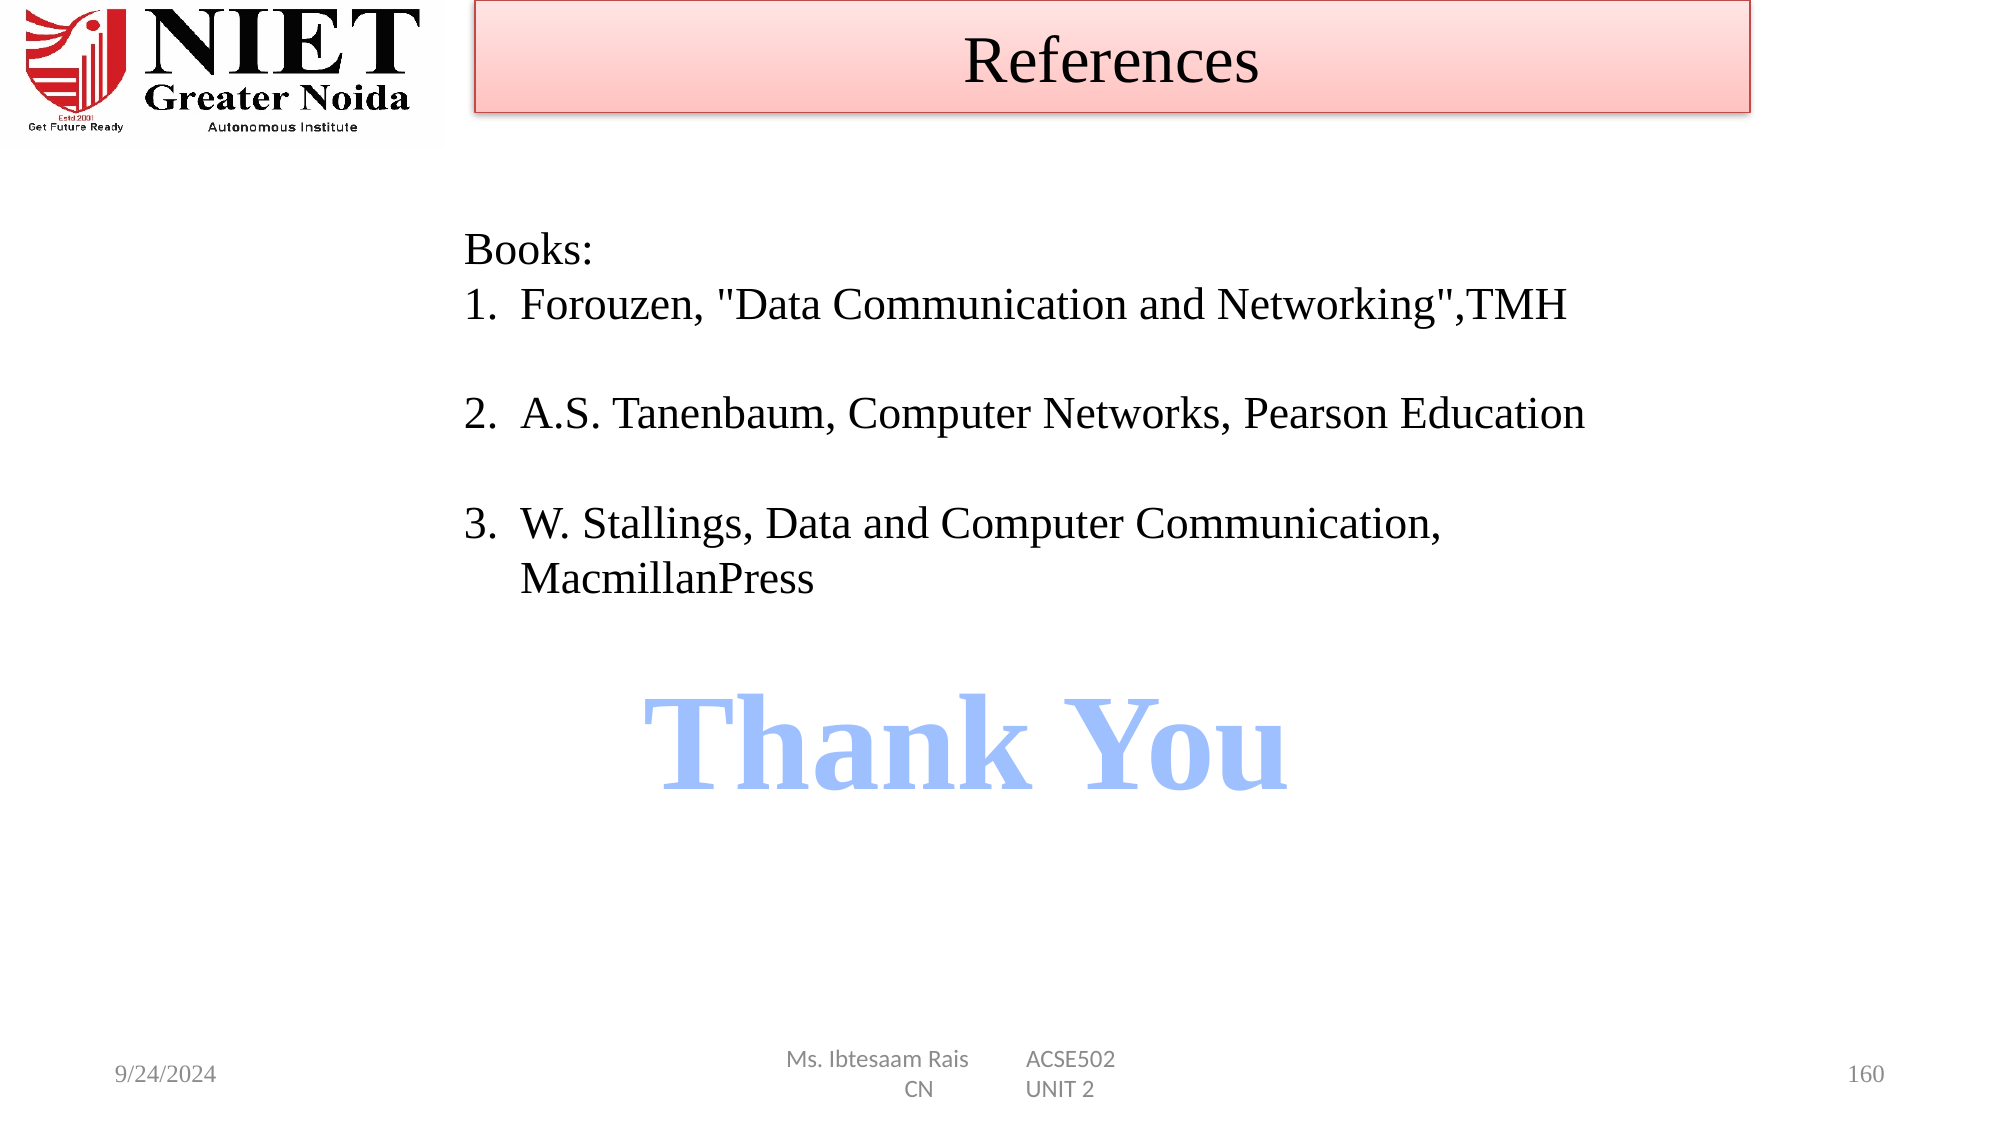

References
Books:
Forouzen, "Data Communication and Networking",TMH

A.S. Tanenbaum, Computer Networks, Pearson Education

W. Stallings, Data and Computer Communication, MacmillanPress

Thank You
9/24/2024
Ms. Ibtesaam Rais          ACSE502                  CN                UNIT 2
160